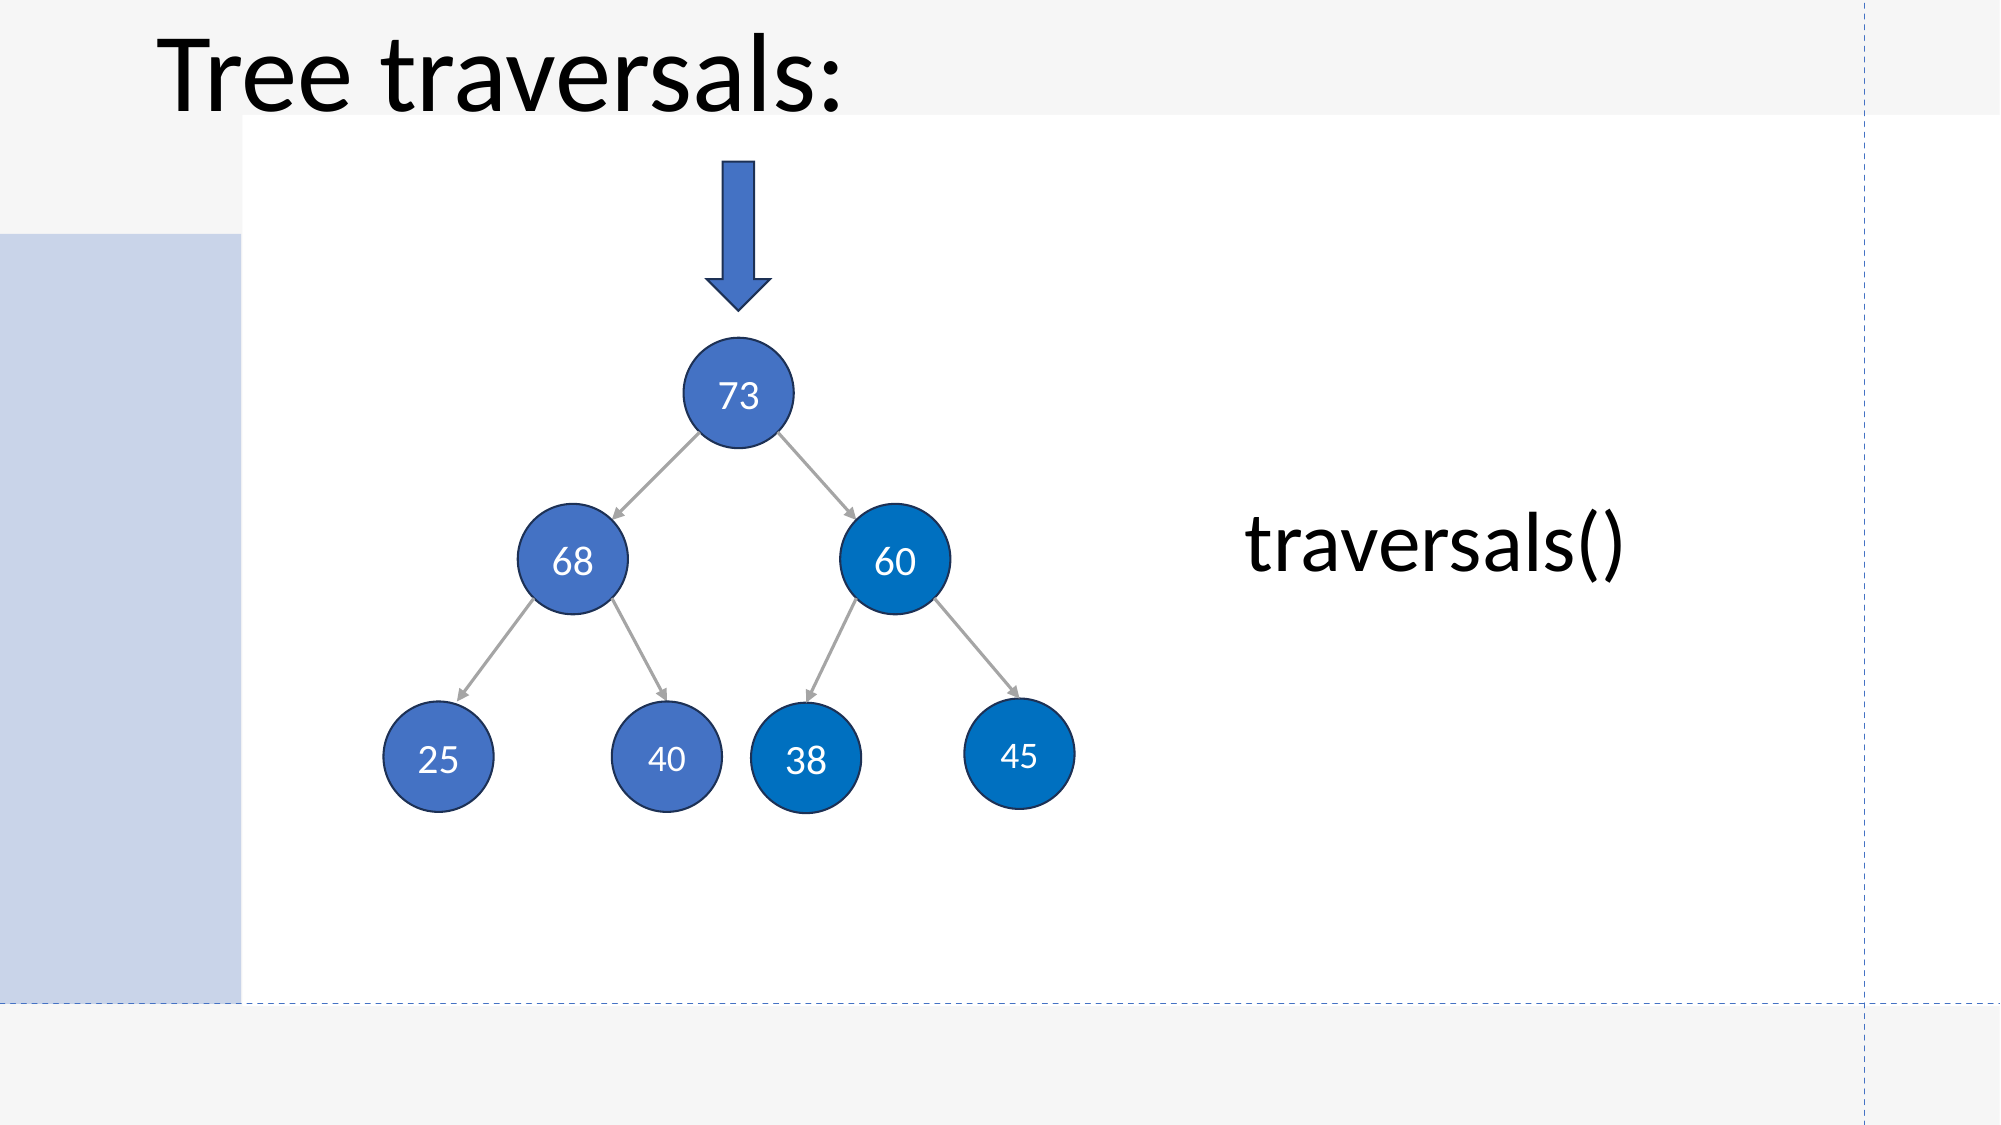

# Tree traversals:

73
traversals()
68
60
45
25
40
38